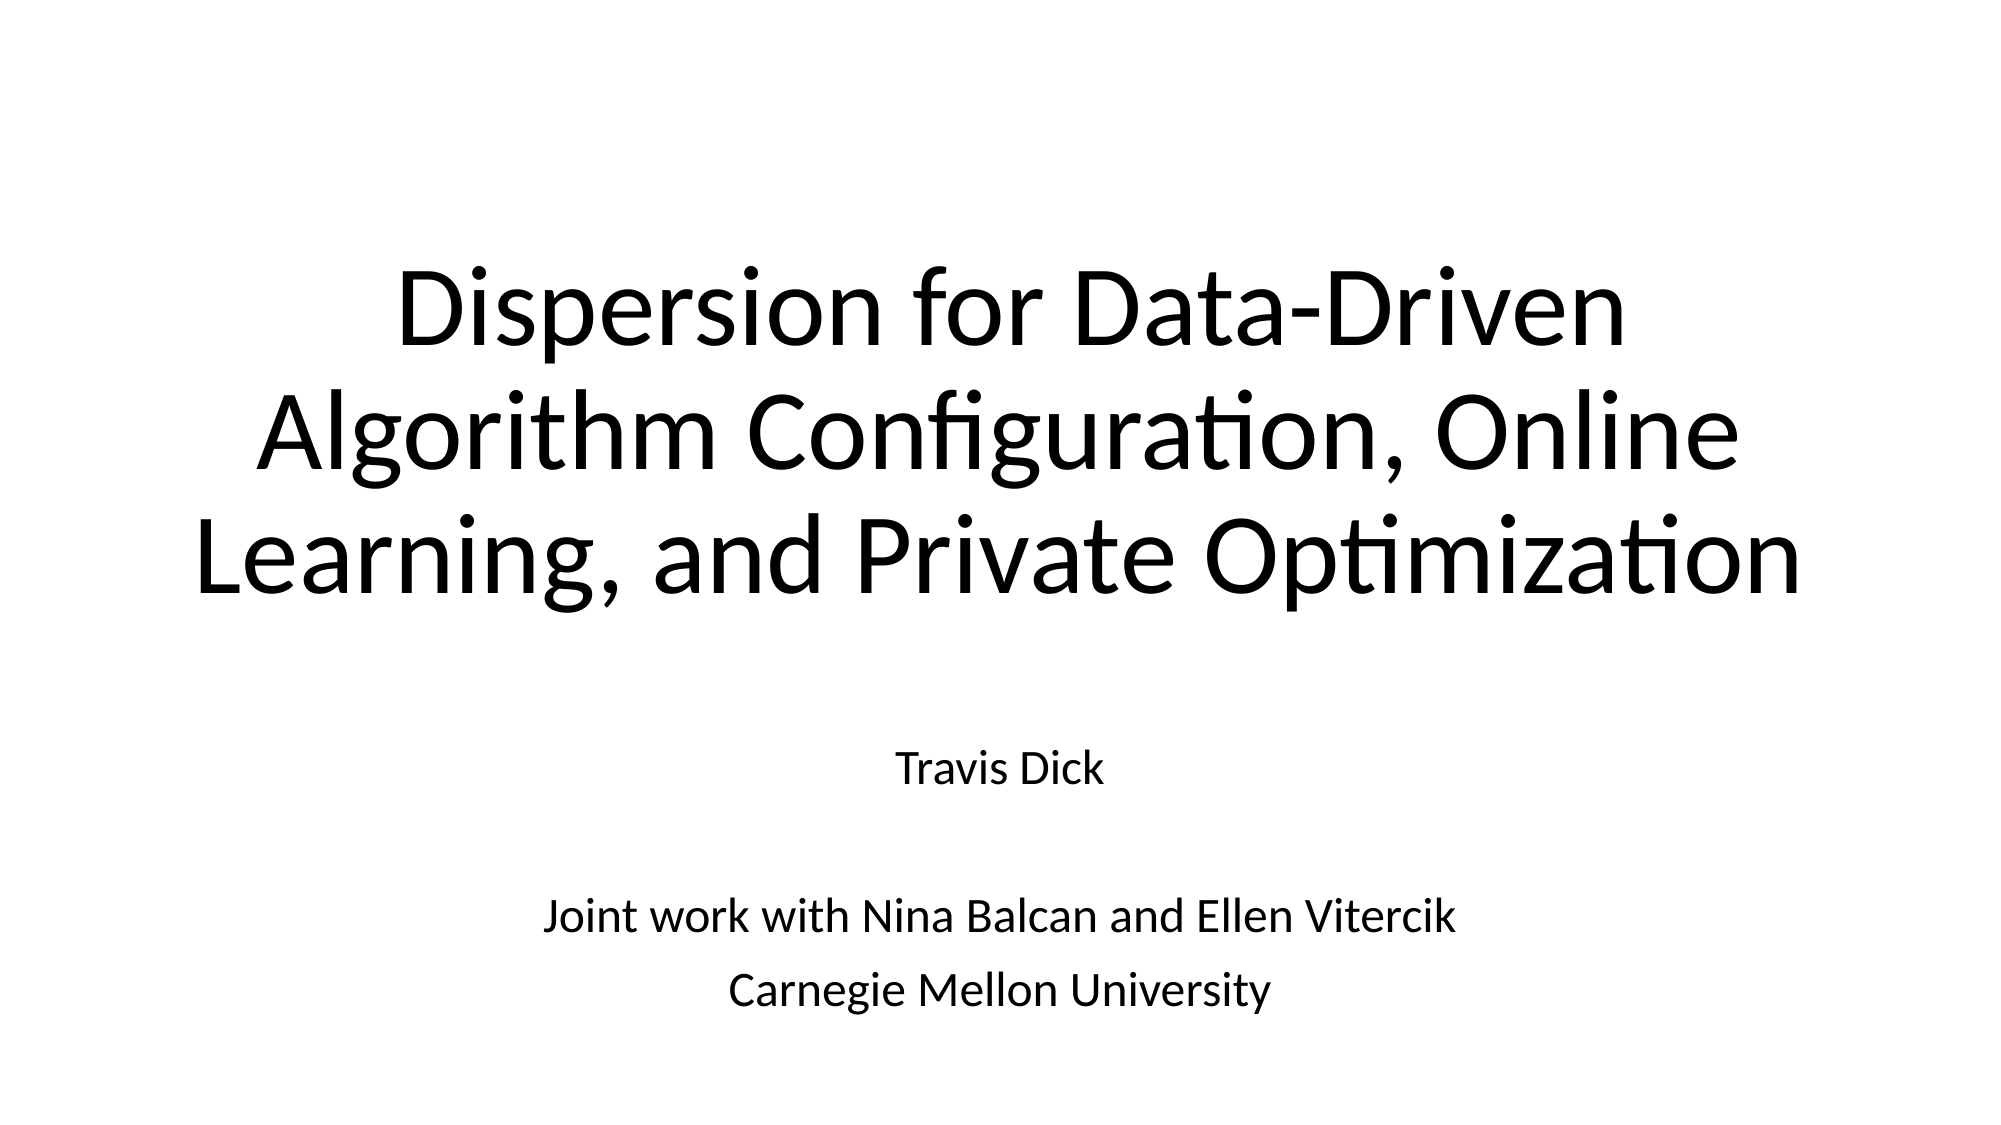

# Dispersion for Data-Driven Algorithm Configuration, Online Learning, and Private Optimization
Travis Dick

Joint work with Nina Balcan and Ellen Vitercik
Carnegie Mellon University